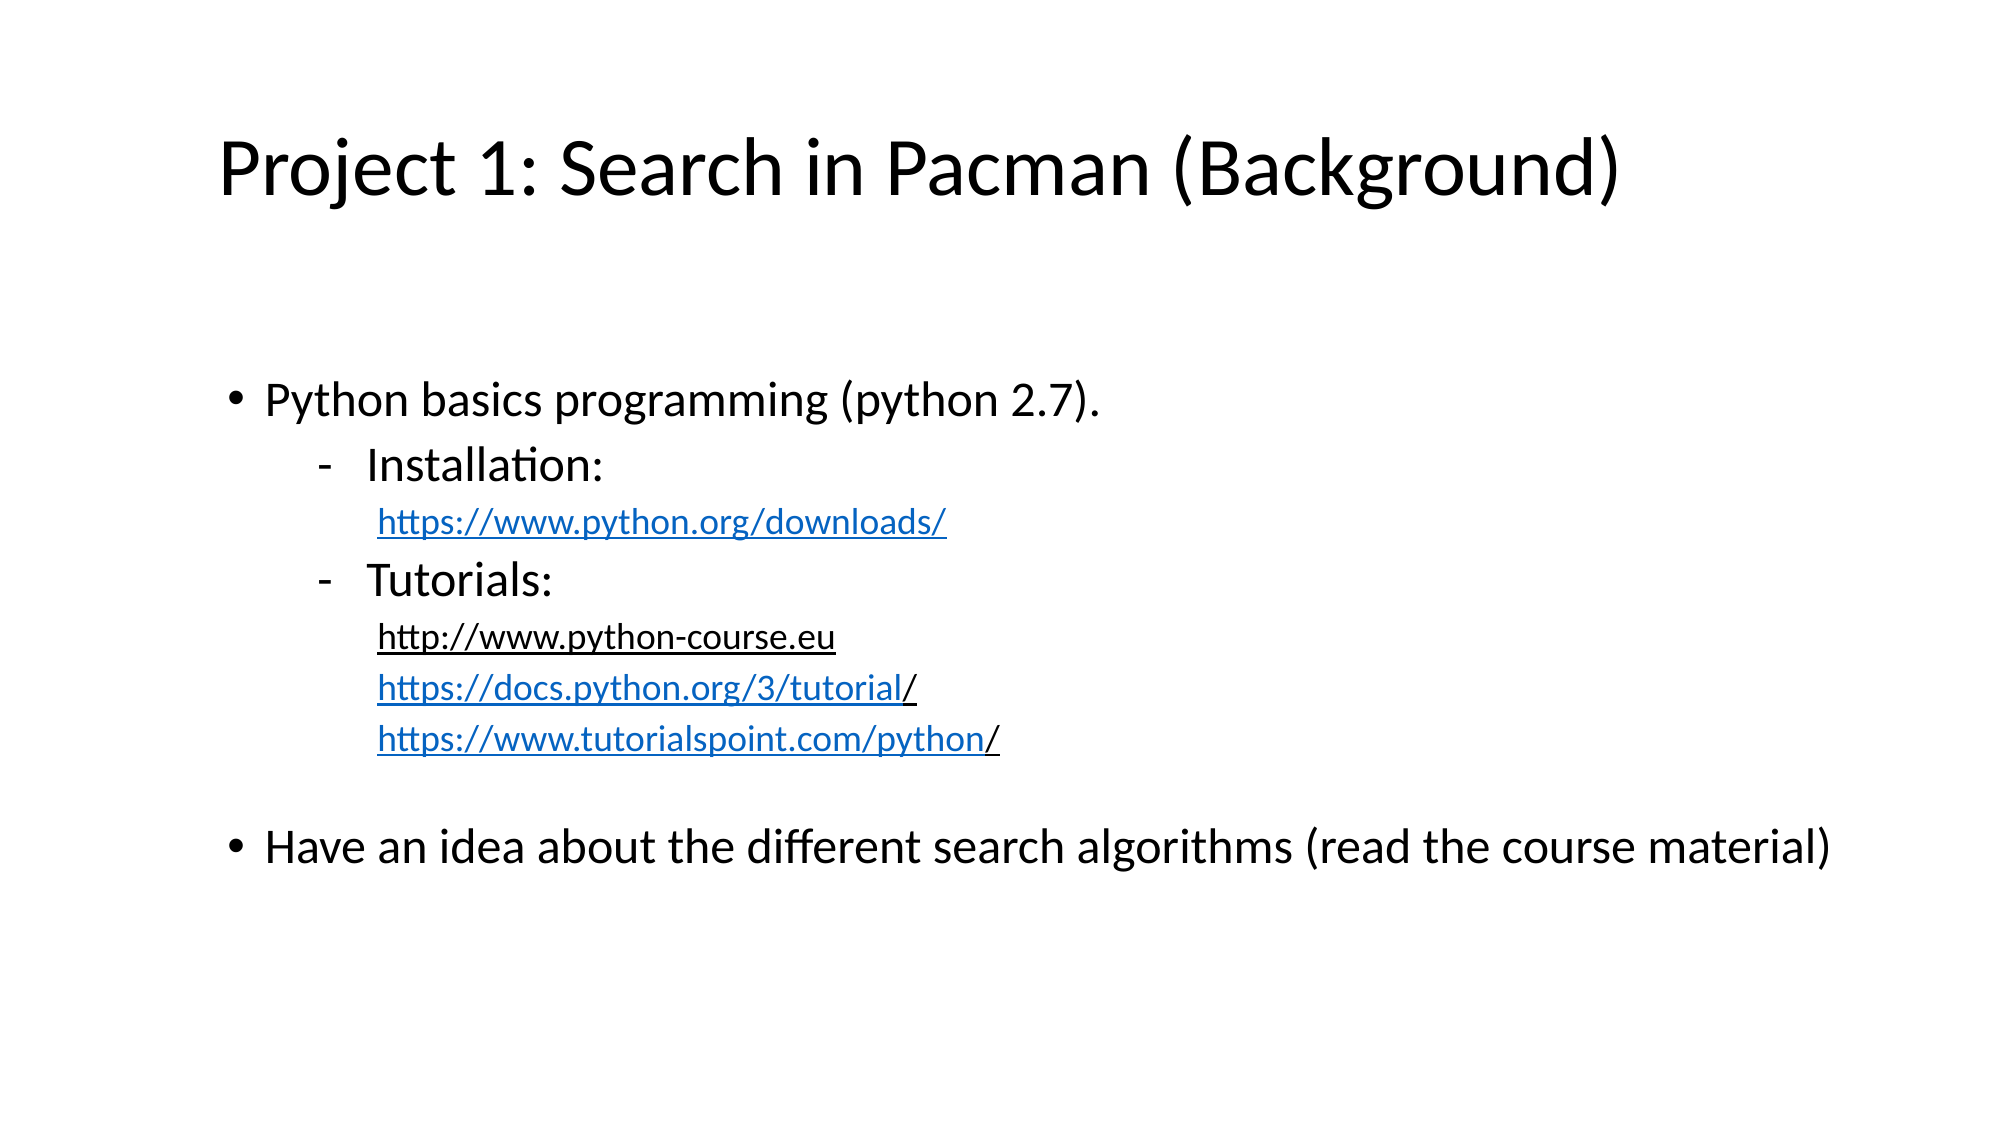

# Project 1: Search in Pacman (Background)
Python basics programming (python 2.7).
        -   Installation:
https://www.python.org/downloads/
        -   Tutorials:
http://www.python-course.eu
https://docs.python.org/3/tutorial/
https://www.tutorialspoint.com/python/

Have an idea about the different search algorithms (read the course material)